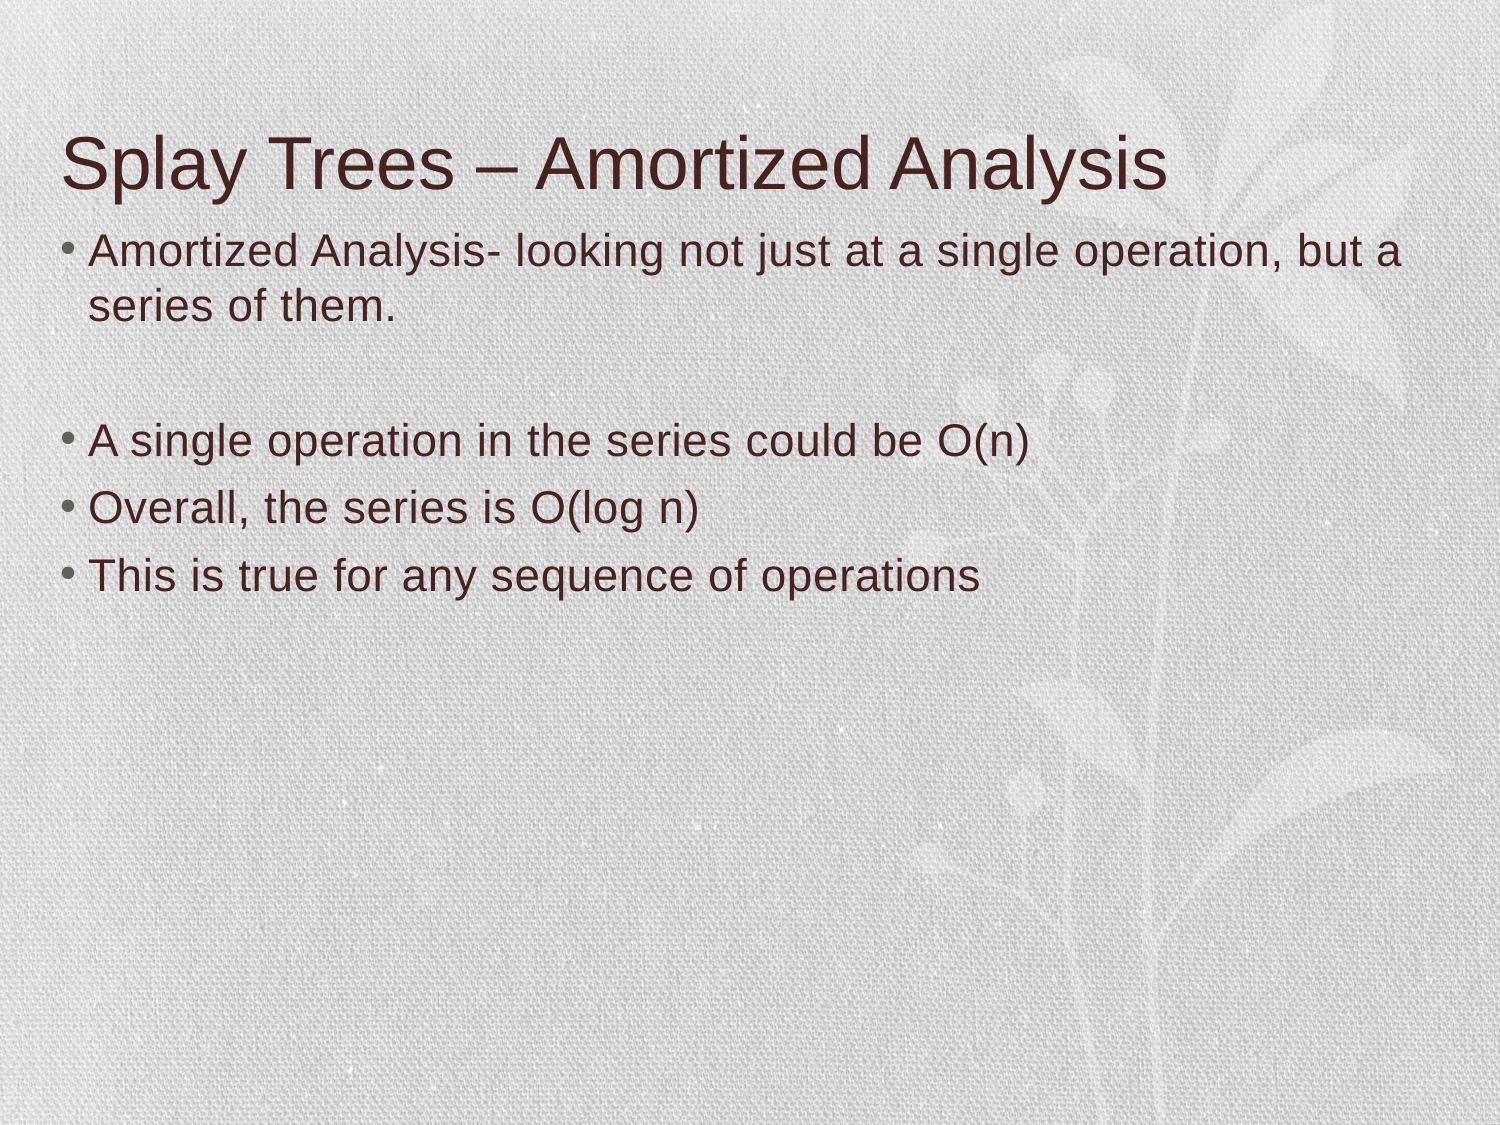

# Splay Trees – Amortized Analysis
Amortized Analysis- looking not just at a single operation, but a series of them.

A single operation in the series could be O(n)
Overall, the series is O(log n)
This is true for any sequence of operations